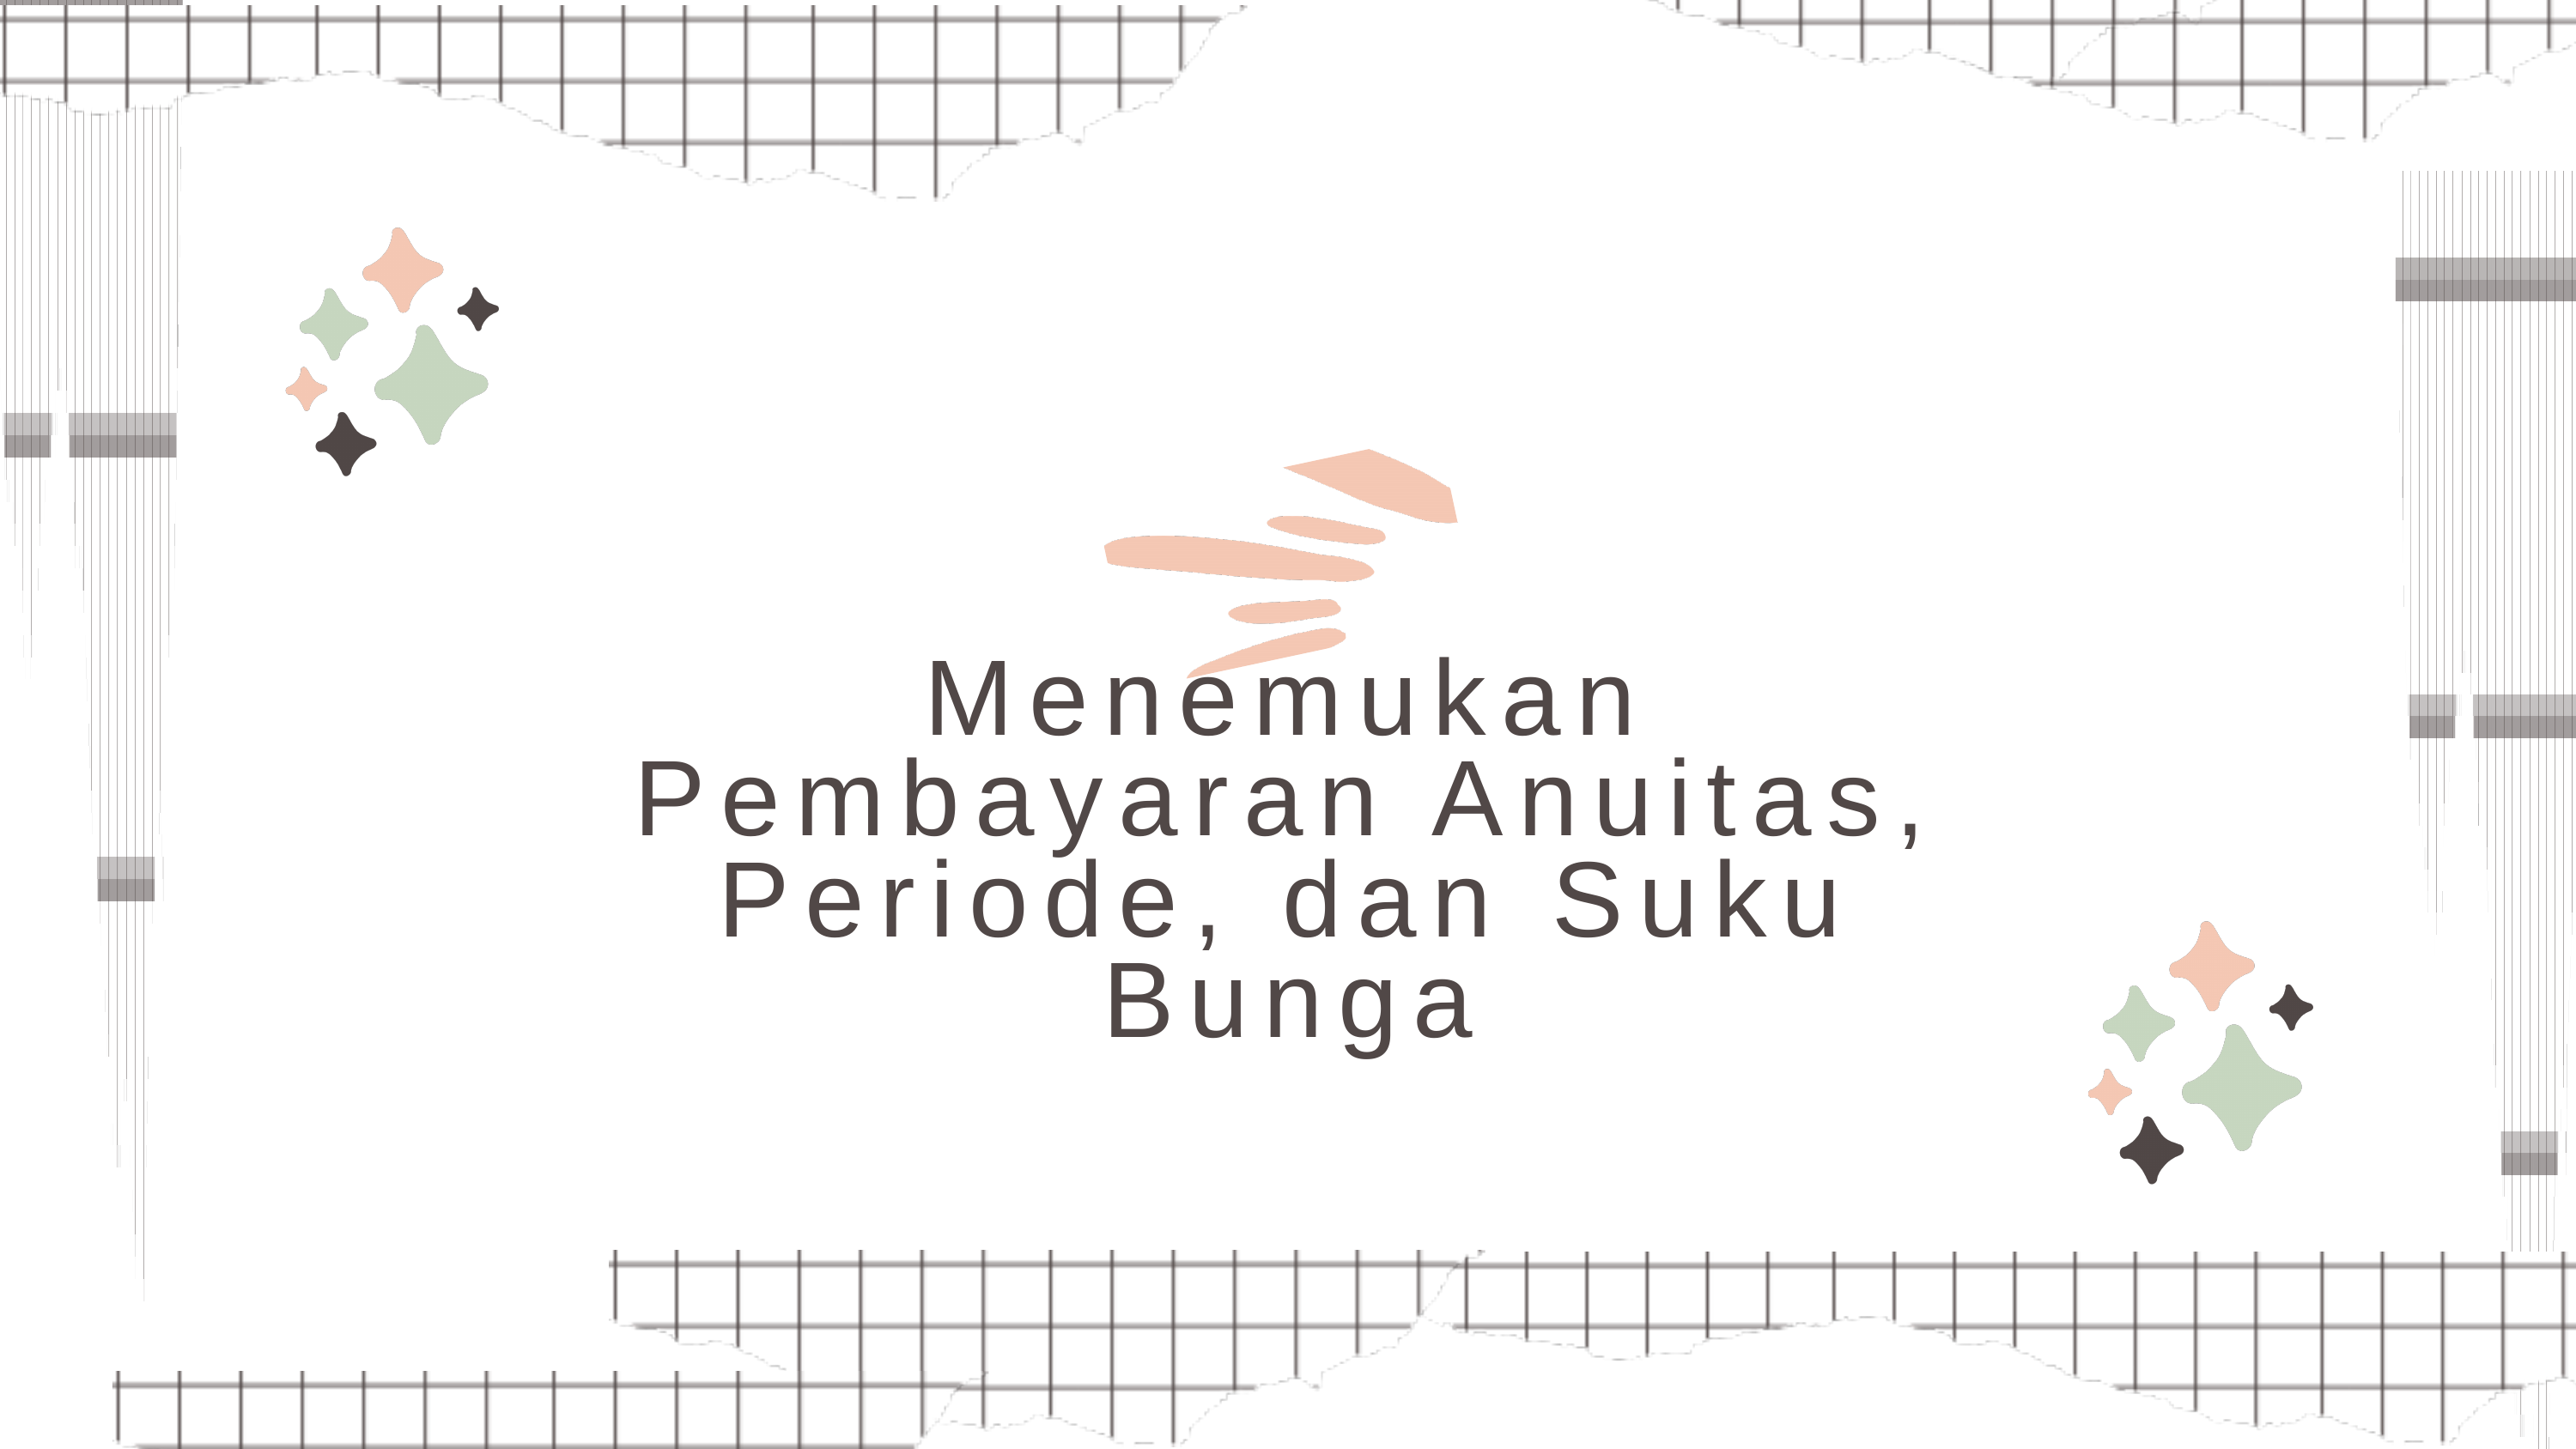

Menemukan Pembayaran Anuitas, Periode, dan Suku Bunga